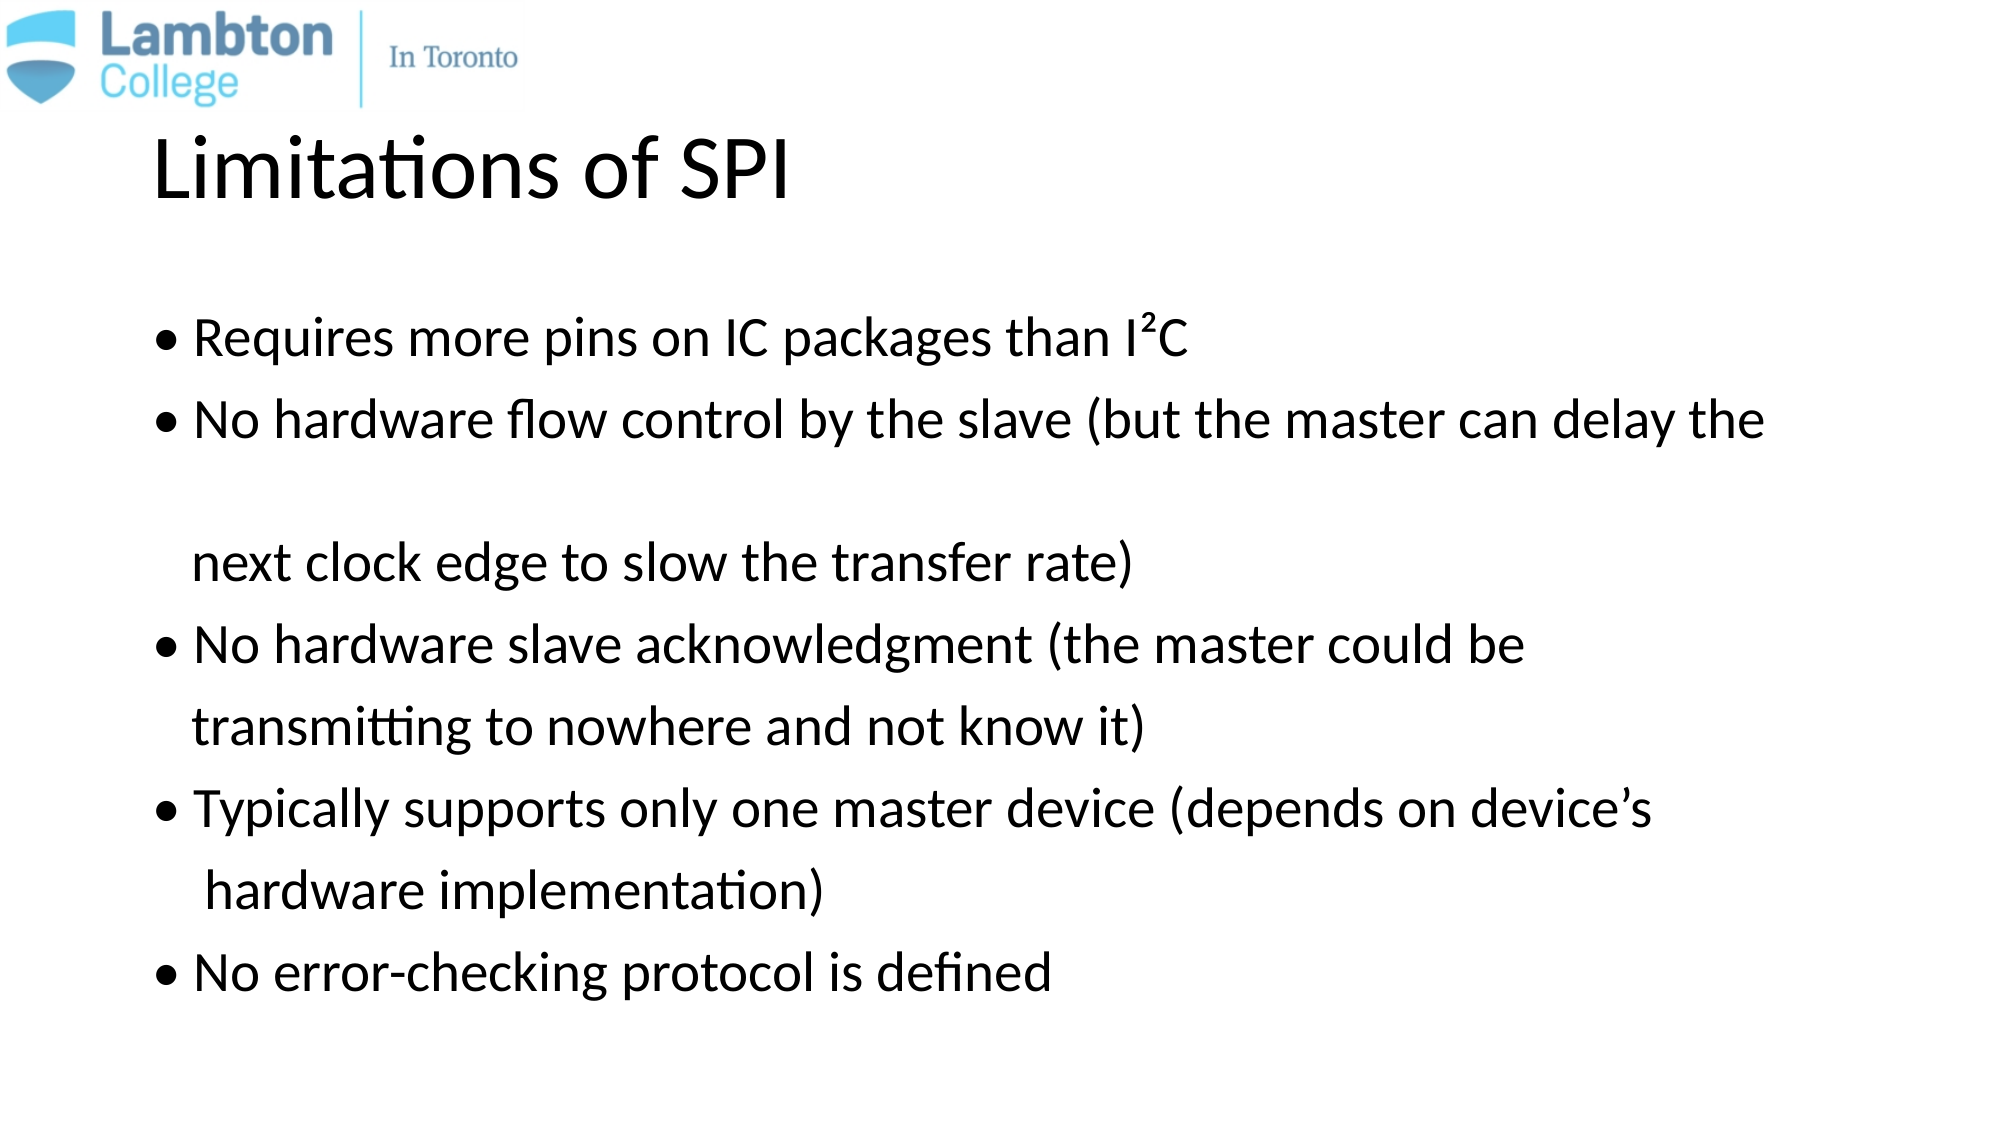

# Limitations of SPI
• Requires more pins on IC packages than I²C
• No hardware flow control by the slave (but the master can delay the
   next clock edge to slow the transfer rate)
• No hardware slave acknowledgment (the master could be
   transmitting to nowhere and not know it)
• Typically supports only one master device (depends on device’s
    hardware implementation)
• No error-checking protocol is defined